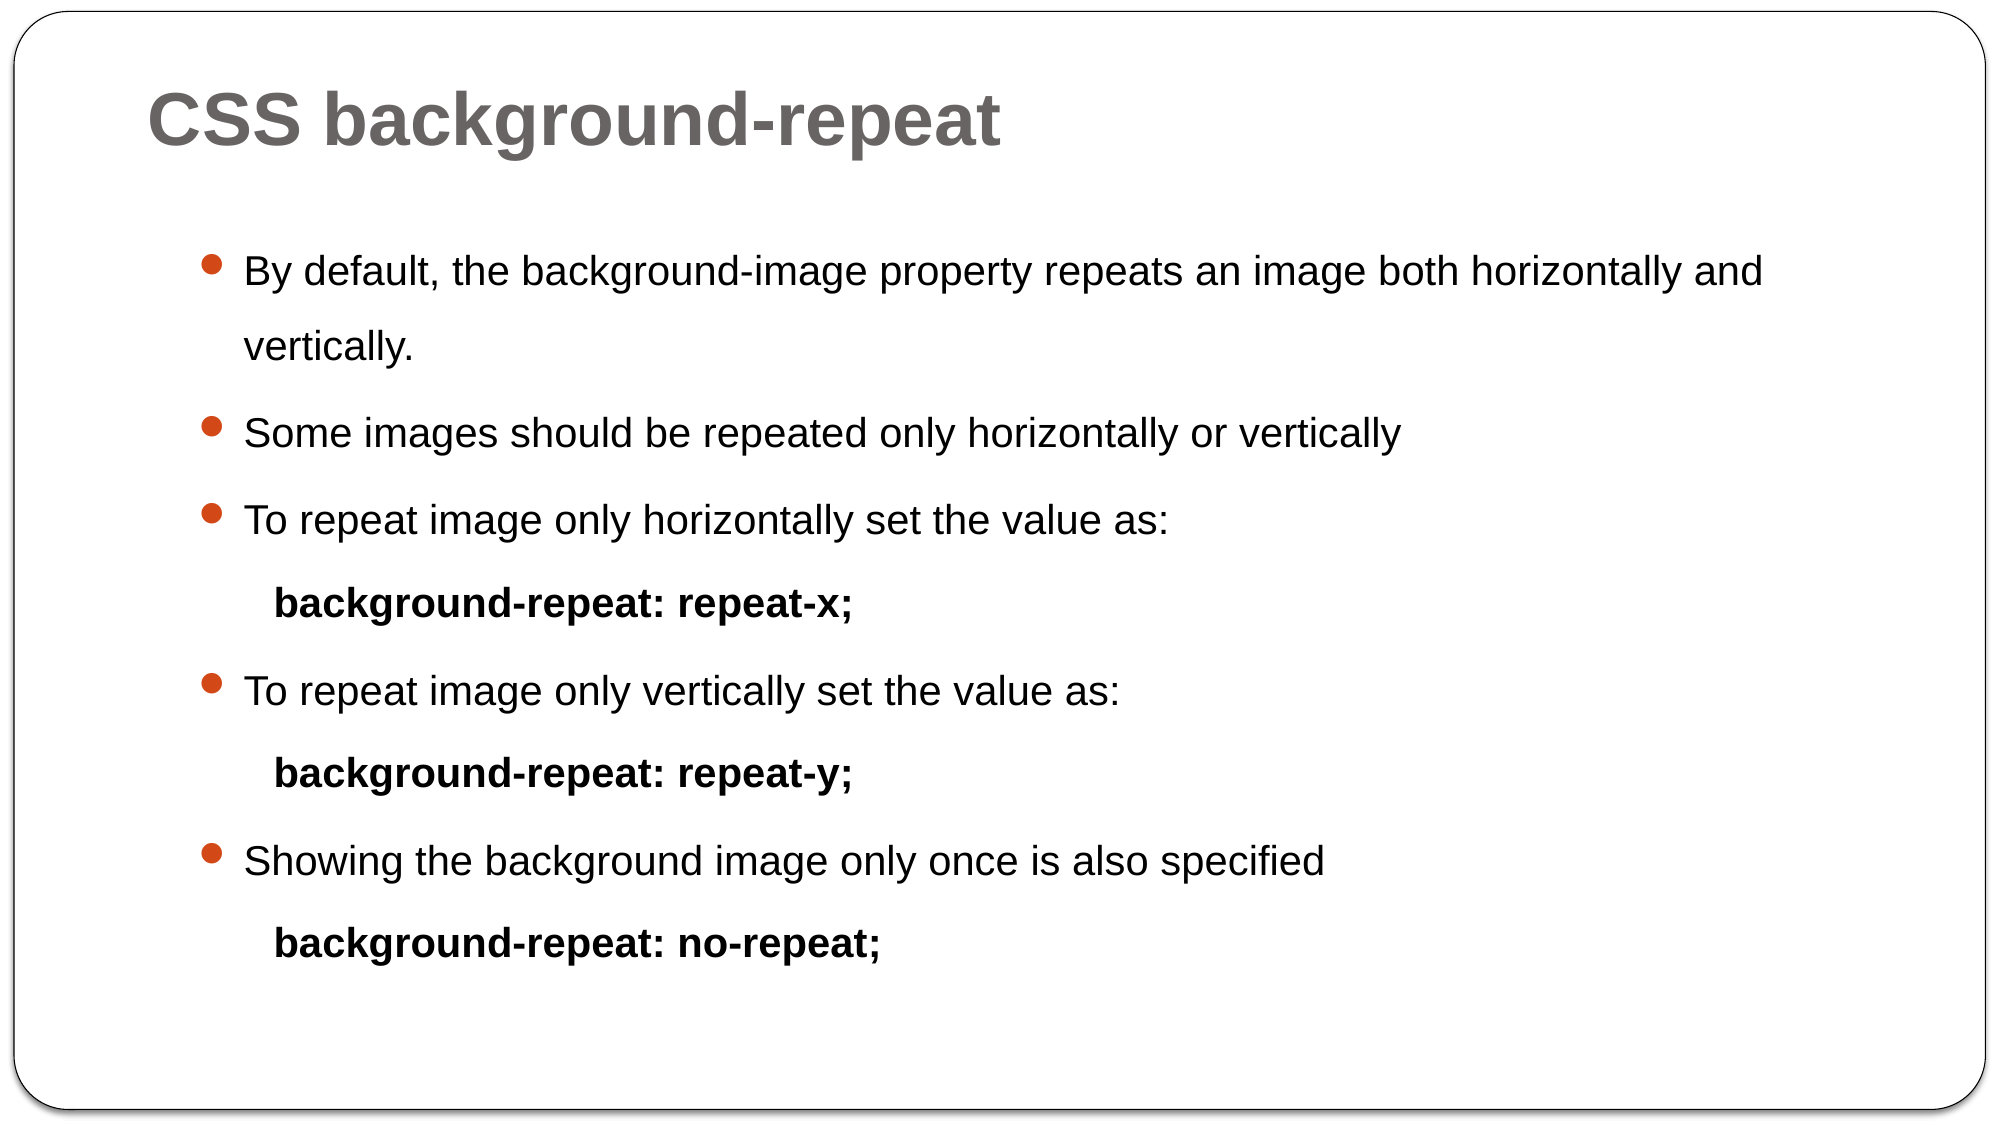

# CSS background-repeat
By default, the background-image property repeats an image both horizontally and vertically.
Some images should be repeated only horizontally or vertically
To repeat image only horizontally set the value as:
background-repeat: repeat-x;
To repeat image only vertically set the value as:
background-repeat: repeat-y;
Showing the background image only once is also specified
background-repeat: no-repeat;